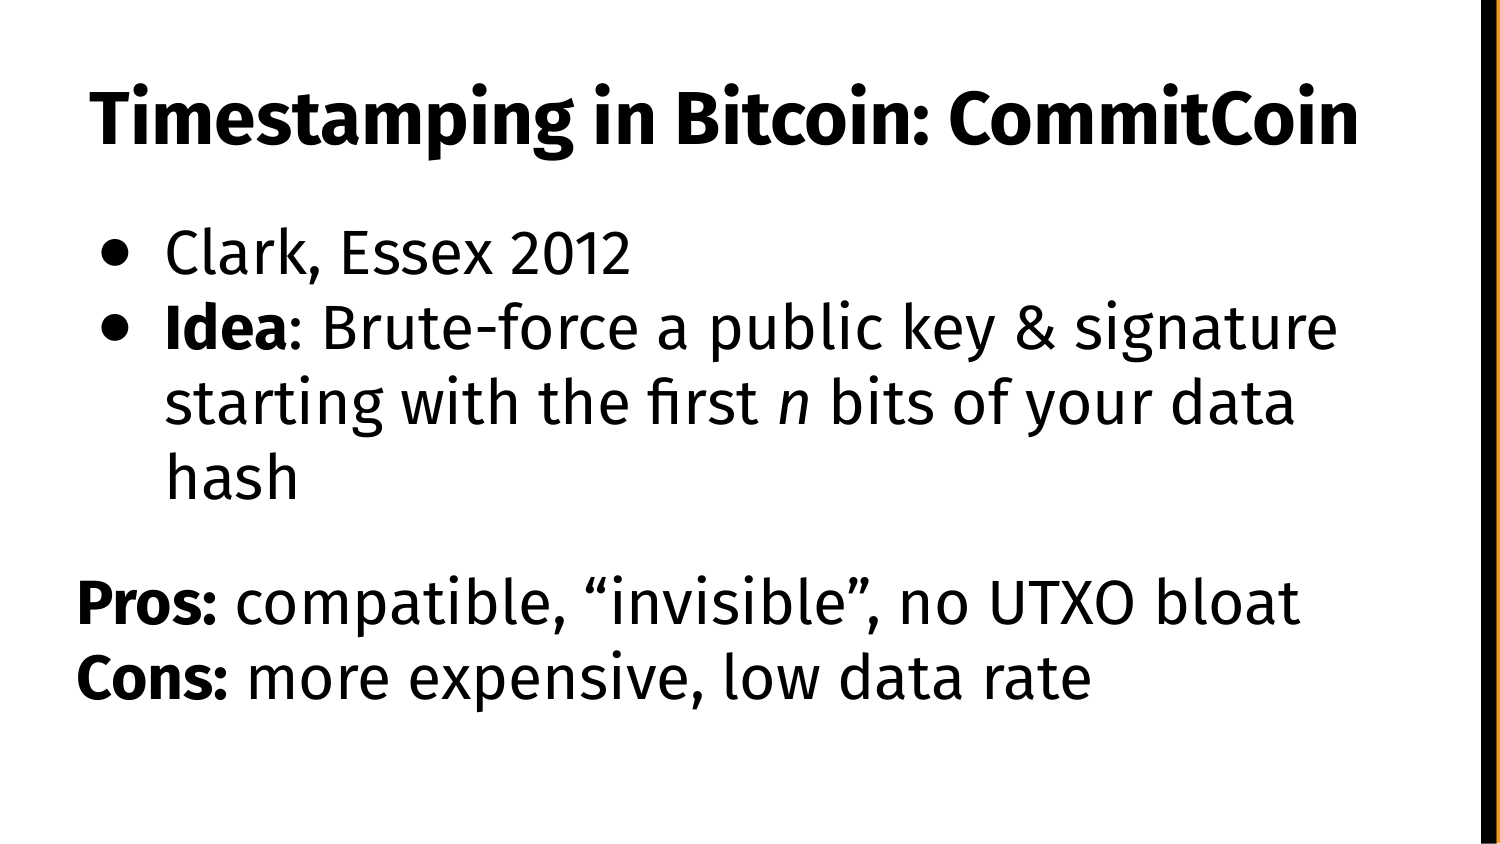

Timestamping in Bitcoin: CommitCoin
Clark, Essex 2012
Idea: Brute-force a public key & signature starting with the first n bits of your data hash

Pros: compatible, “invisible”, no UTXO bloat
Cons: more expensive, low data rate